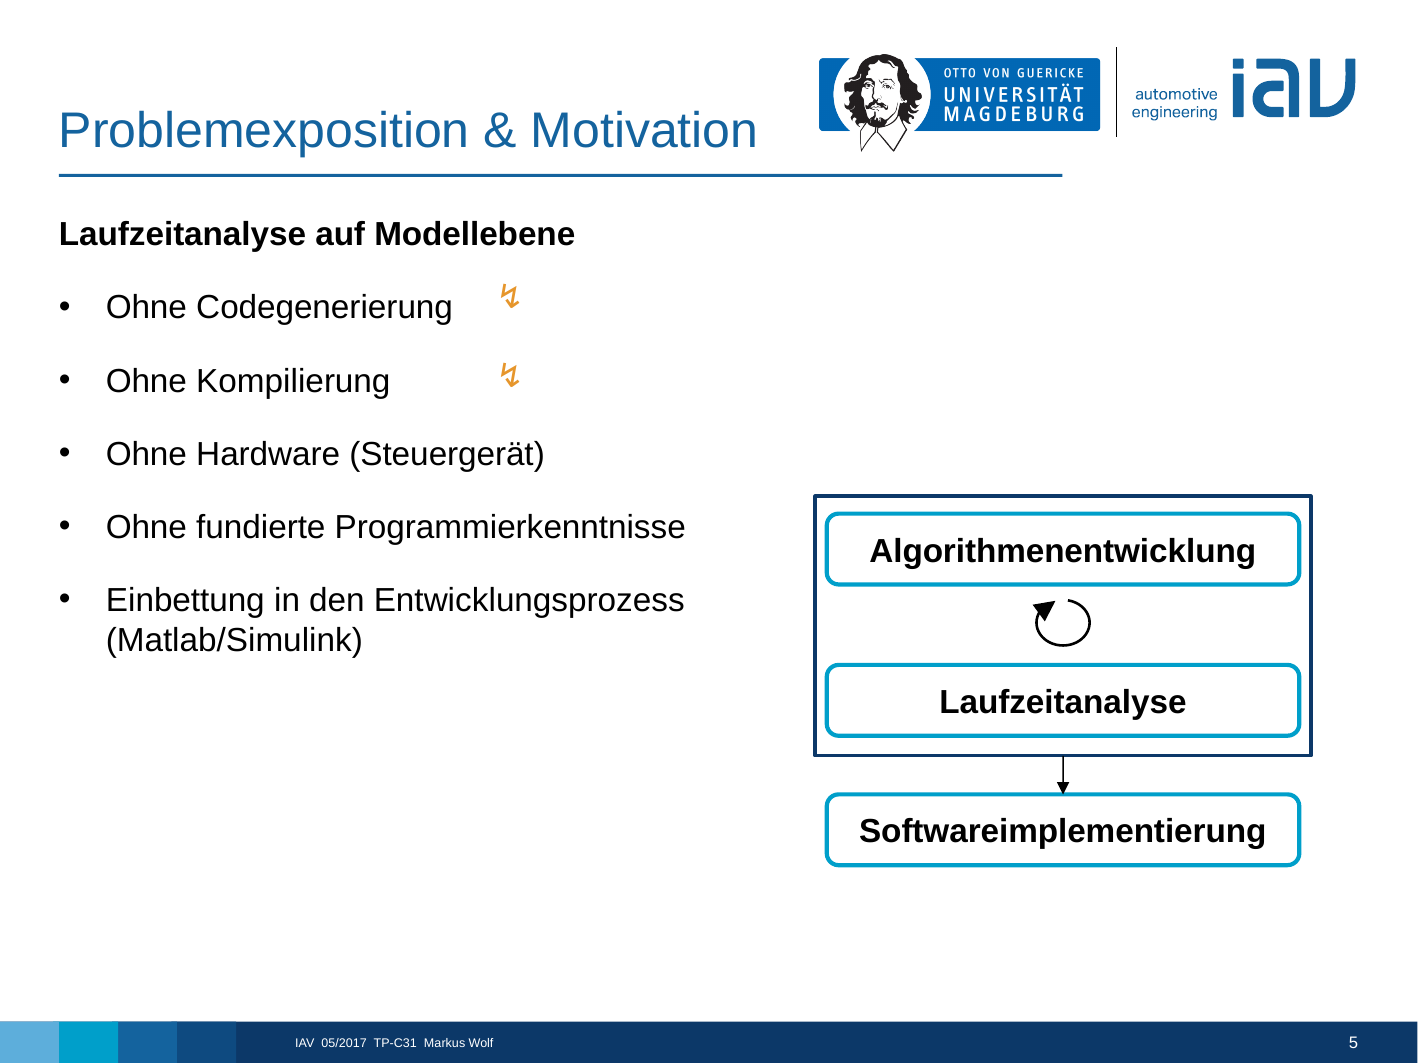

# Problemexposition & Motivation
Laufzeitanalyse auf Modellebene
Ohne Codegenerierung
Ohne Kompilierung
Ohne Hardware (Steuergerät)
Ohne fundierte Programmierkenntnisse
Einbettung in den Entwicklungsprozess (Matlab/Simulink)

↯

↯

Algorithmenentwicklung

Laufzeitanalyse
Softwareimplementierung
IAV  05/2017  TP-C31  Markus Wolf
5